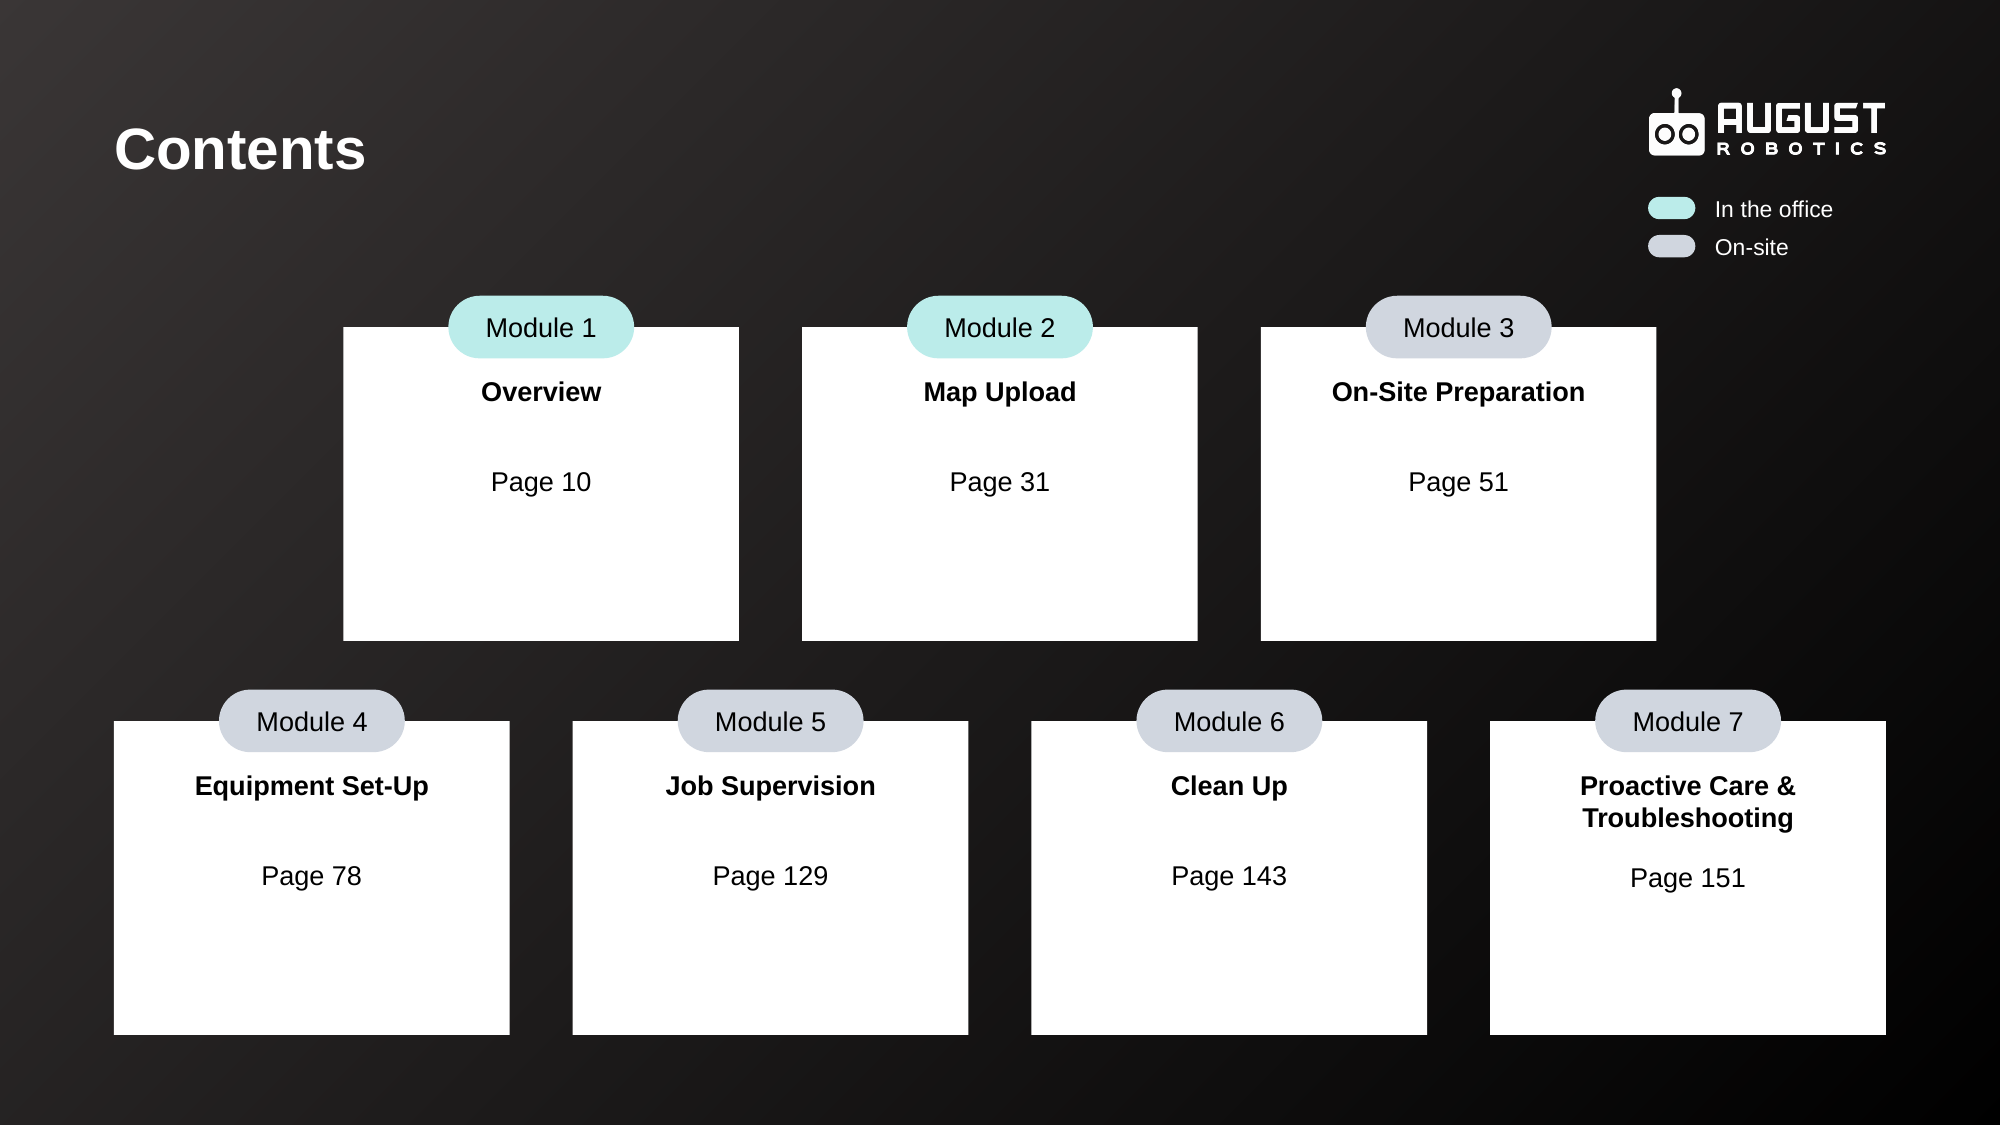

Updated since Jan 2022
# Contents
In the office

On-site

Module 1
Module 2
Module 3
Overview

Page 10
Map Upload

Page 31
On-Site Preparation

Page 51
Module 4
Module 5
Module 6
Module 7
Proactive Care & Troubleshooting

Page 151
Equipment Set-Up

Page 78
Job Supervision

Page 129
Clean Up

Page 143